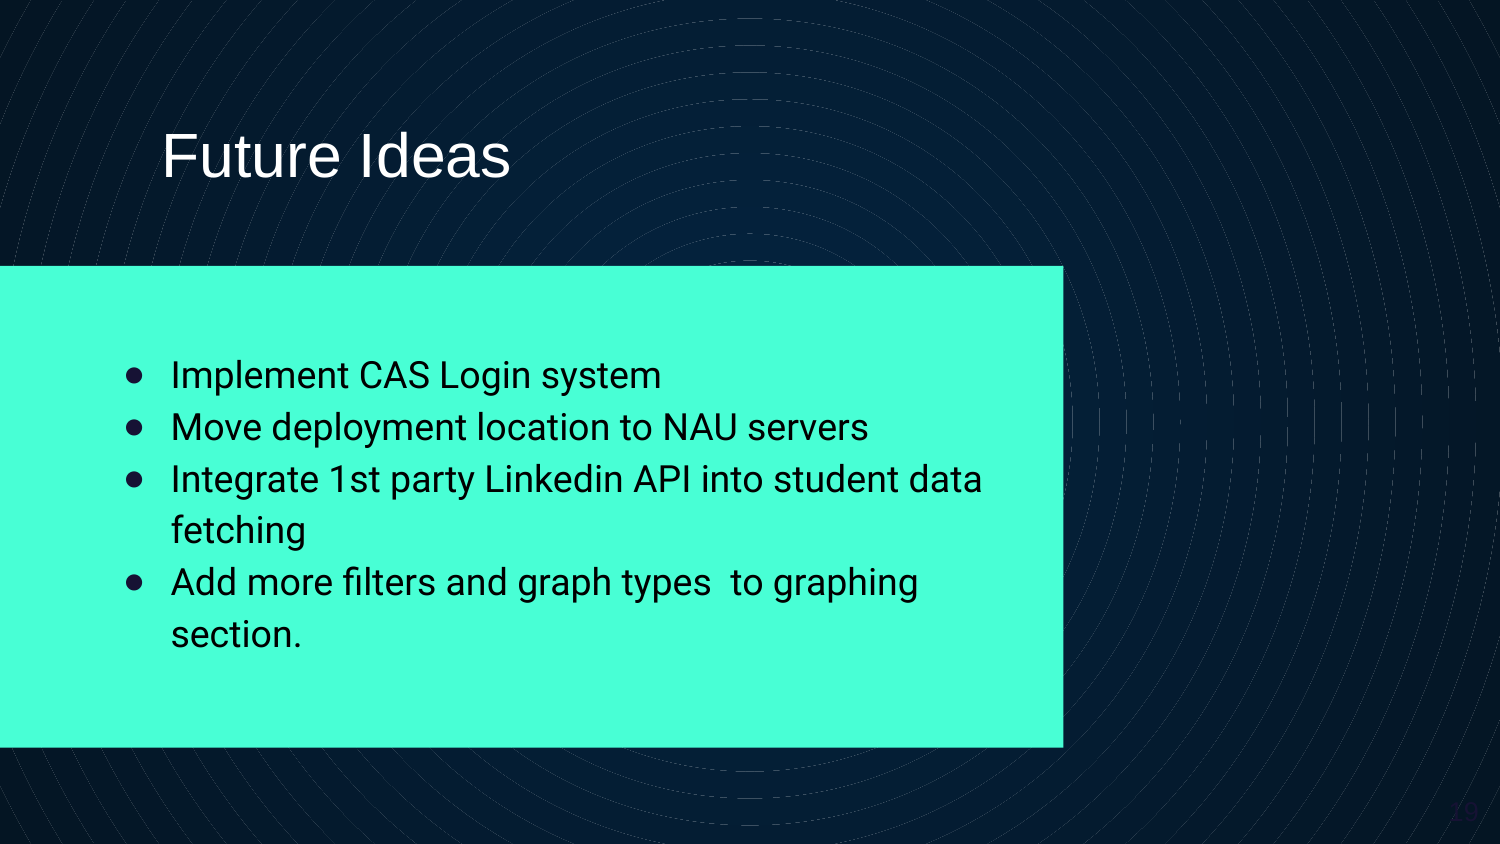

# Future Ideas
Implement CAS Login system
Move deployment location to NAU servers
Integrate 1st party Linkedin API into student data fetching
Add more filters and graph types  to graphing section.
19